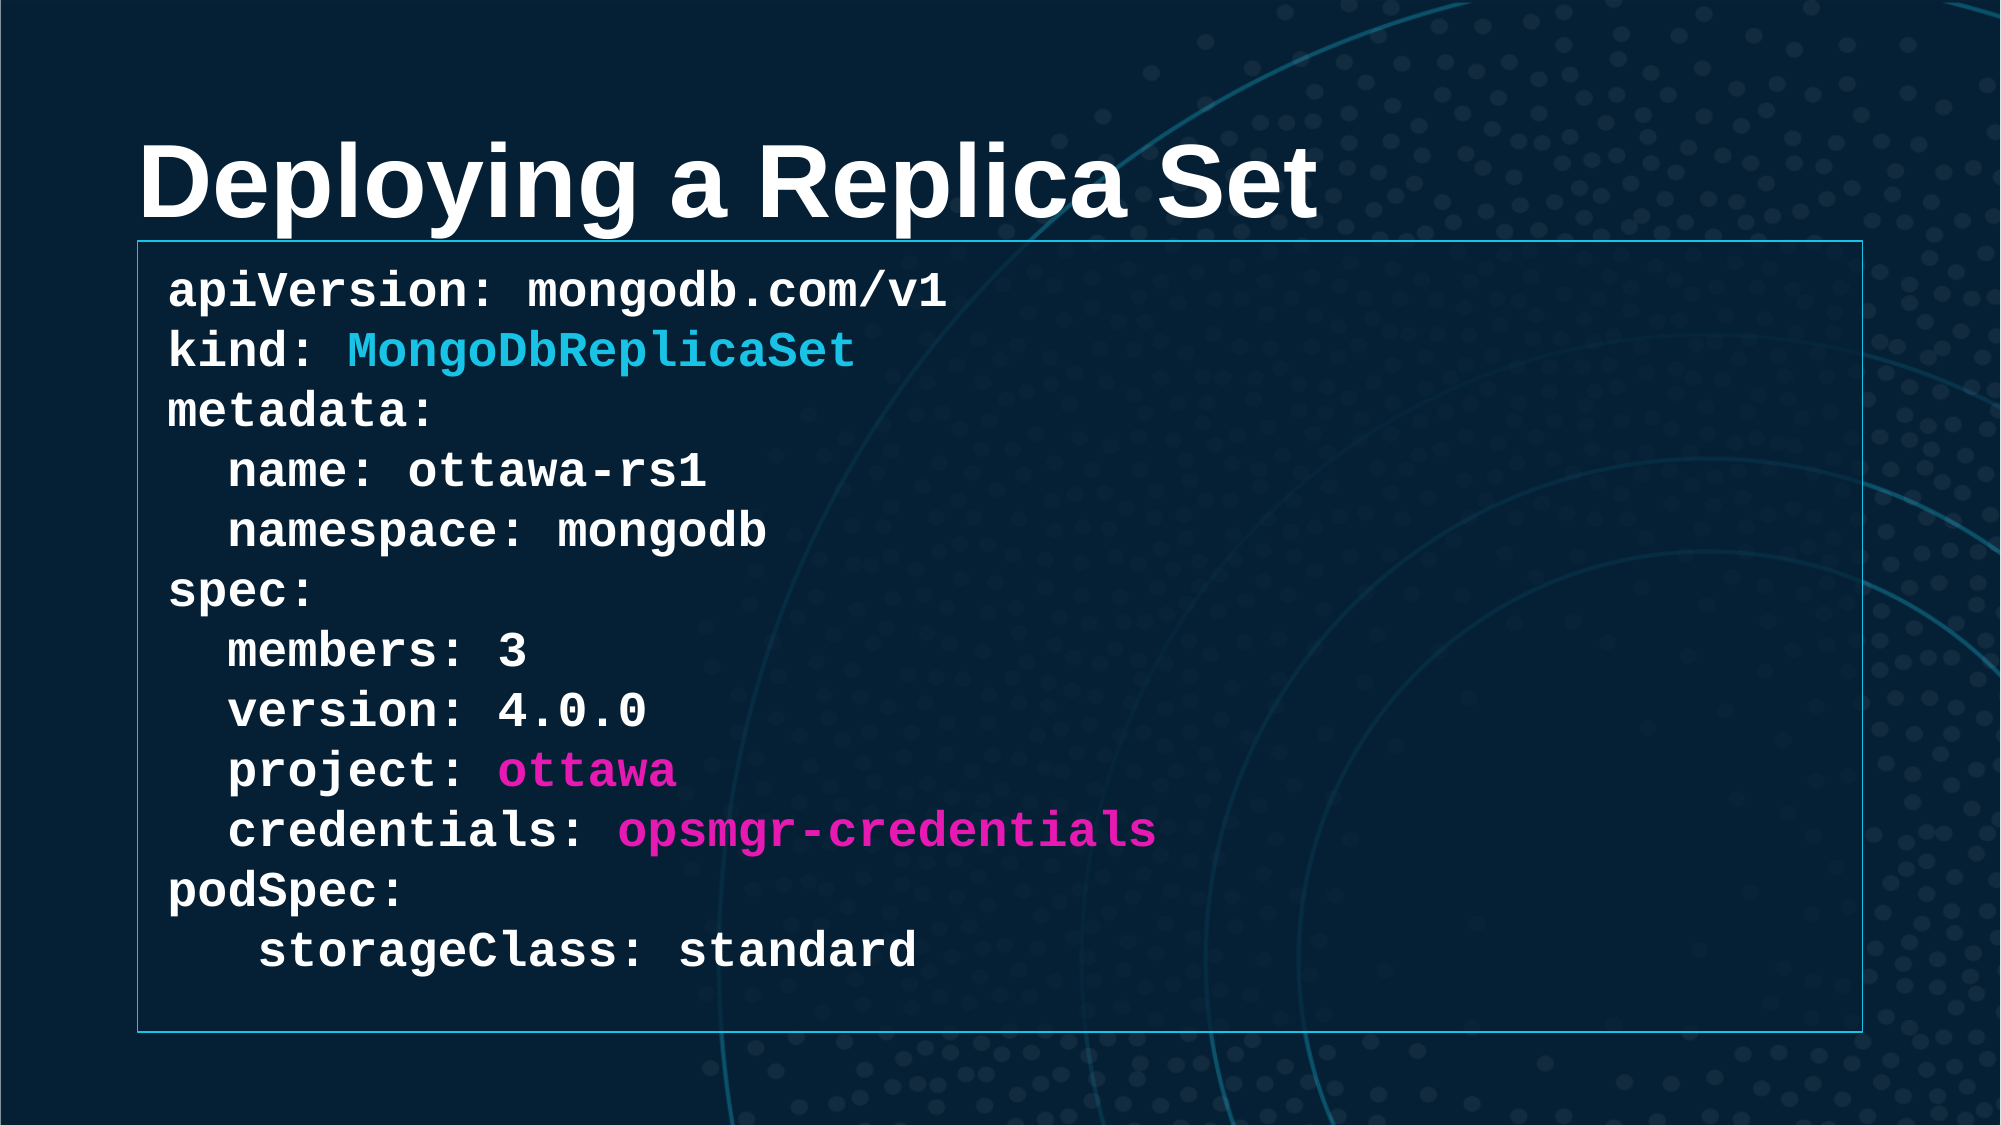

# Deploying a Replica Set
apiVersion: mongodb.com/v1
kind: MongoDbReplicaSet
metadata:
  name: ottawa-rs1
  namespace: mongodb
spec:
  members: 3
  version: 4.0.0
  project: ottawa
  credentials: opsmgr-credentials
podSpec:
   storageClass: standard